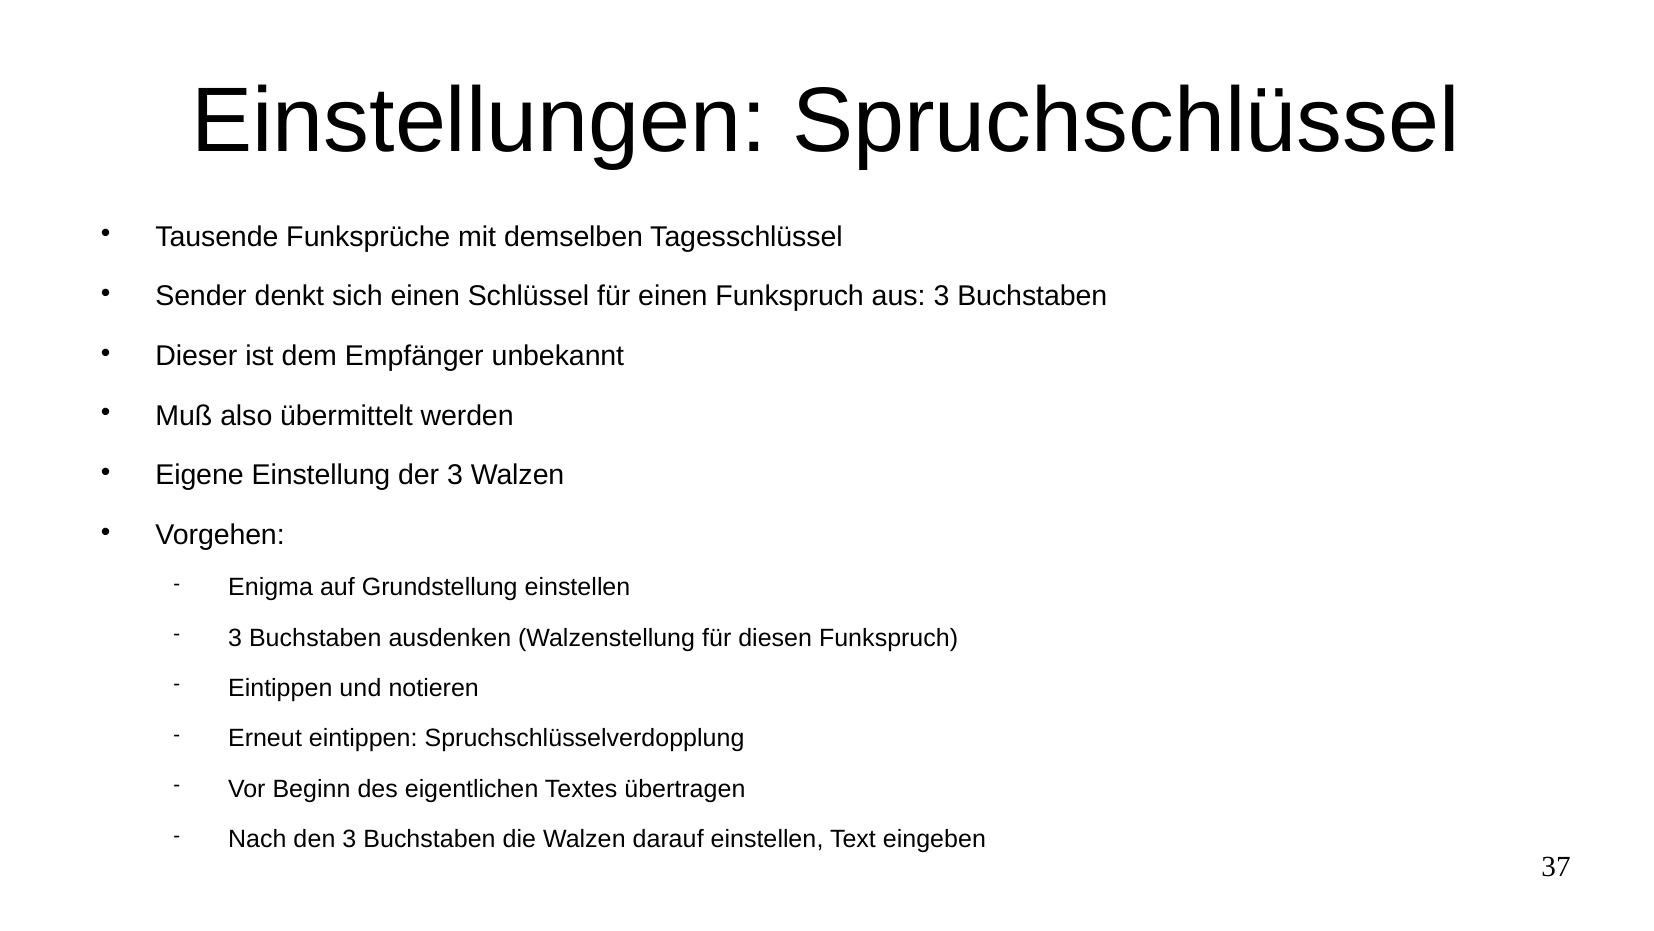

# Einstellungen: Spruchschlüssel
Tausende Funksprüche mit demselben Tagesschlüssel
Sender denkt sich einen Schlüssel für einen Funkspruch aus: 3 Buchstaben
Dieser ist dem Empfänger unbekannt
Muß also übermittelt werden
Eigene Einstellung der 3 Walzen
Vorgehen:
Enigma auf Grundstellung einstellen
3 Buchstaben ausdenken (Walzenstellung für diesen Funkspruch)
Eintippen und notieren
Erneut eintippen: Spruchschlüsselverdopplung
Vor Beginn des eigentlichen Textes übertragen
Nach den 3 Buchstaben die Walzen darauf einstellen, Text eingeben
37